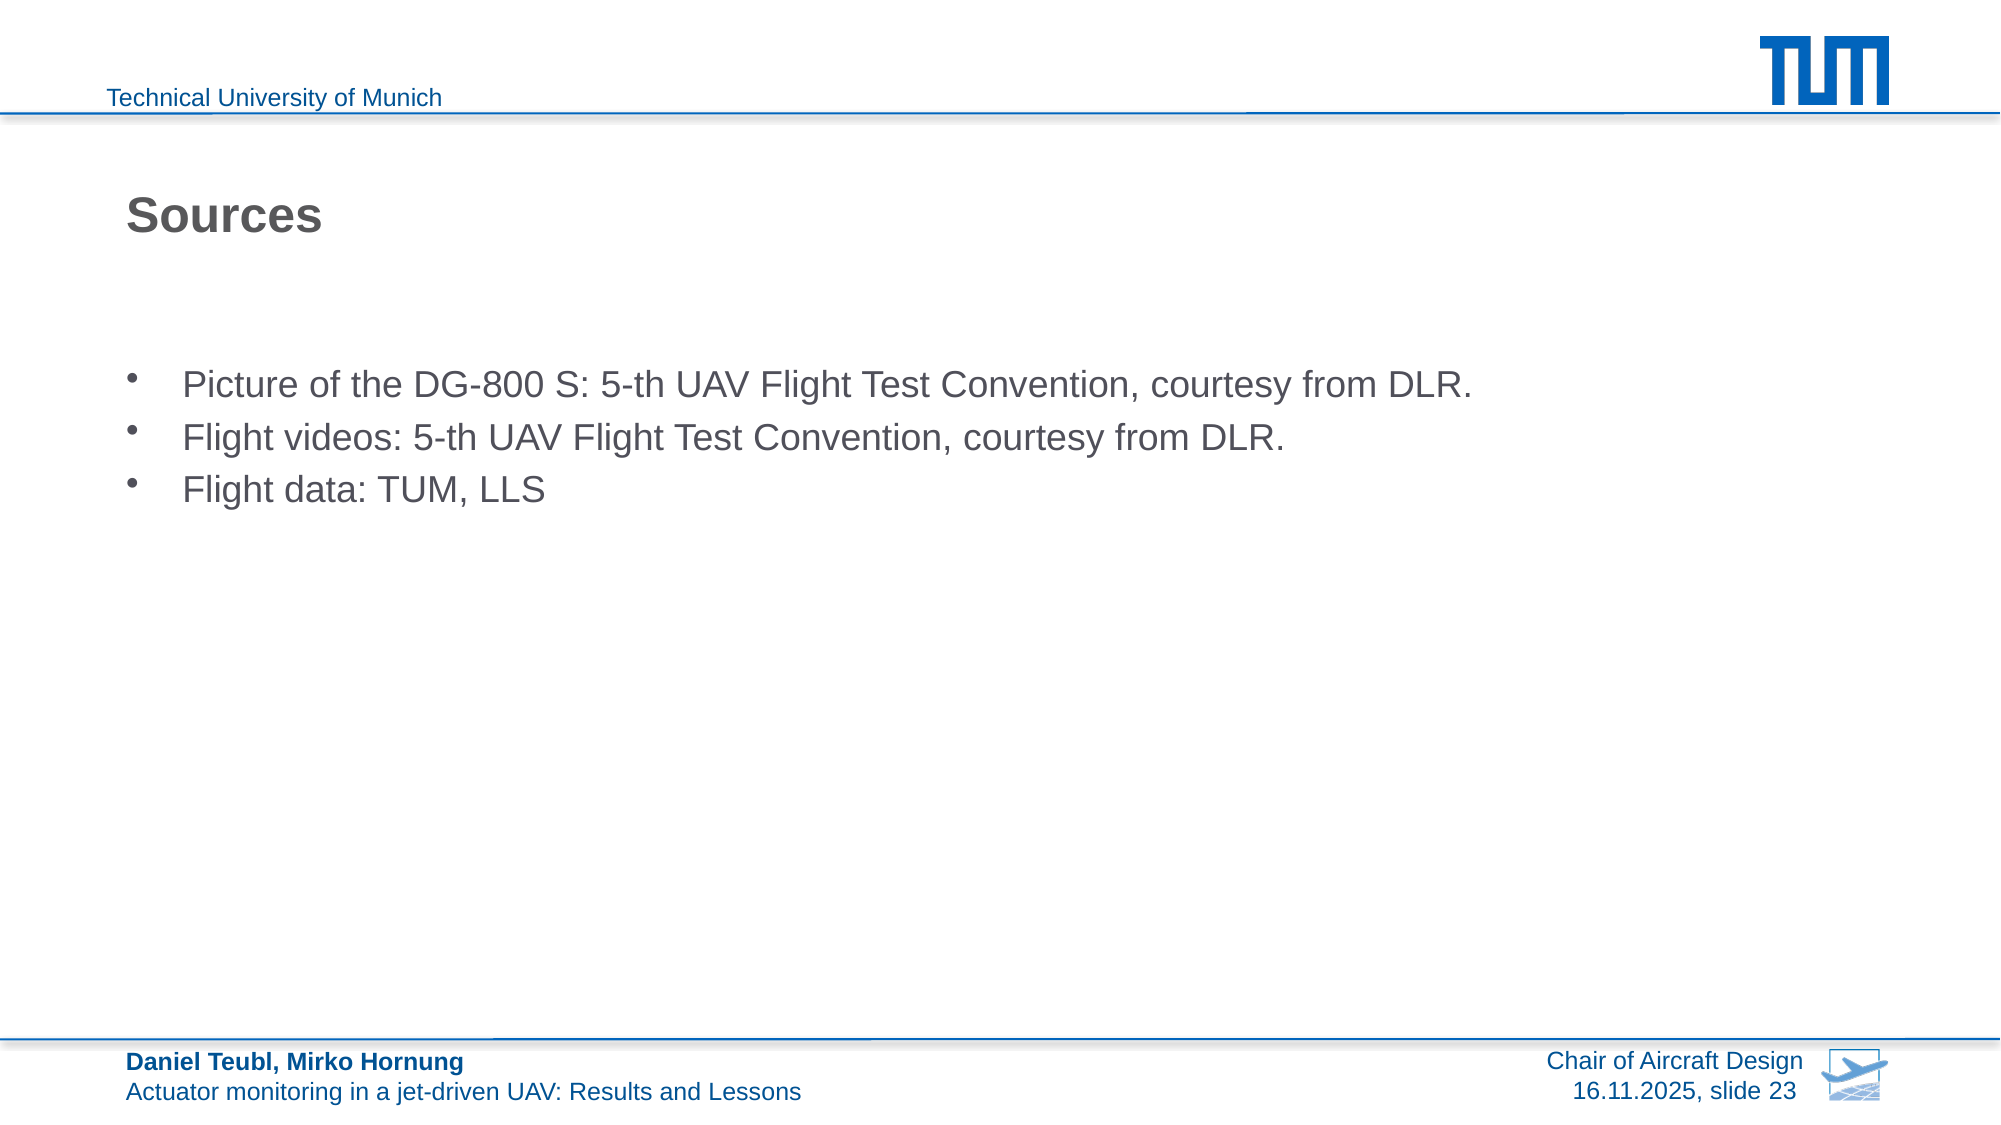

# Sources

Picture of the DG-800 S: 5-th UAV Flight Test Convention, courtesy from DLR.
Flight videos: 5-th UAV Flight Test Convention, courtesy from DLR.
Flight data: TUM, LLS